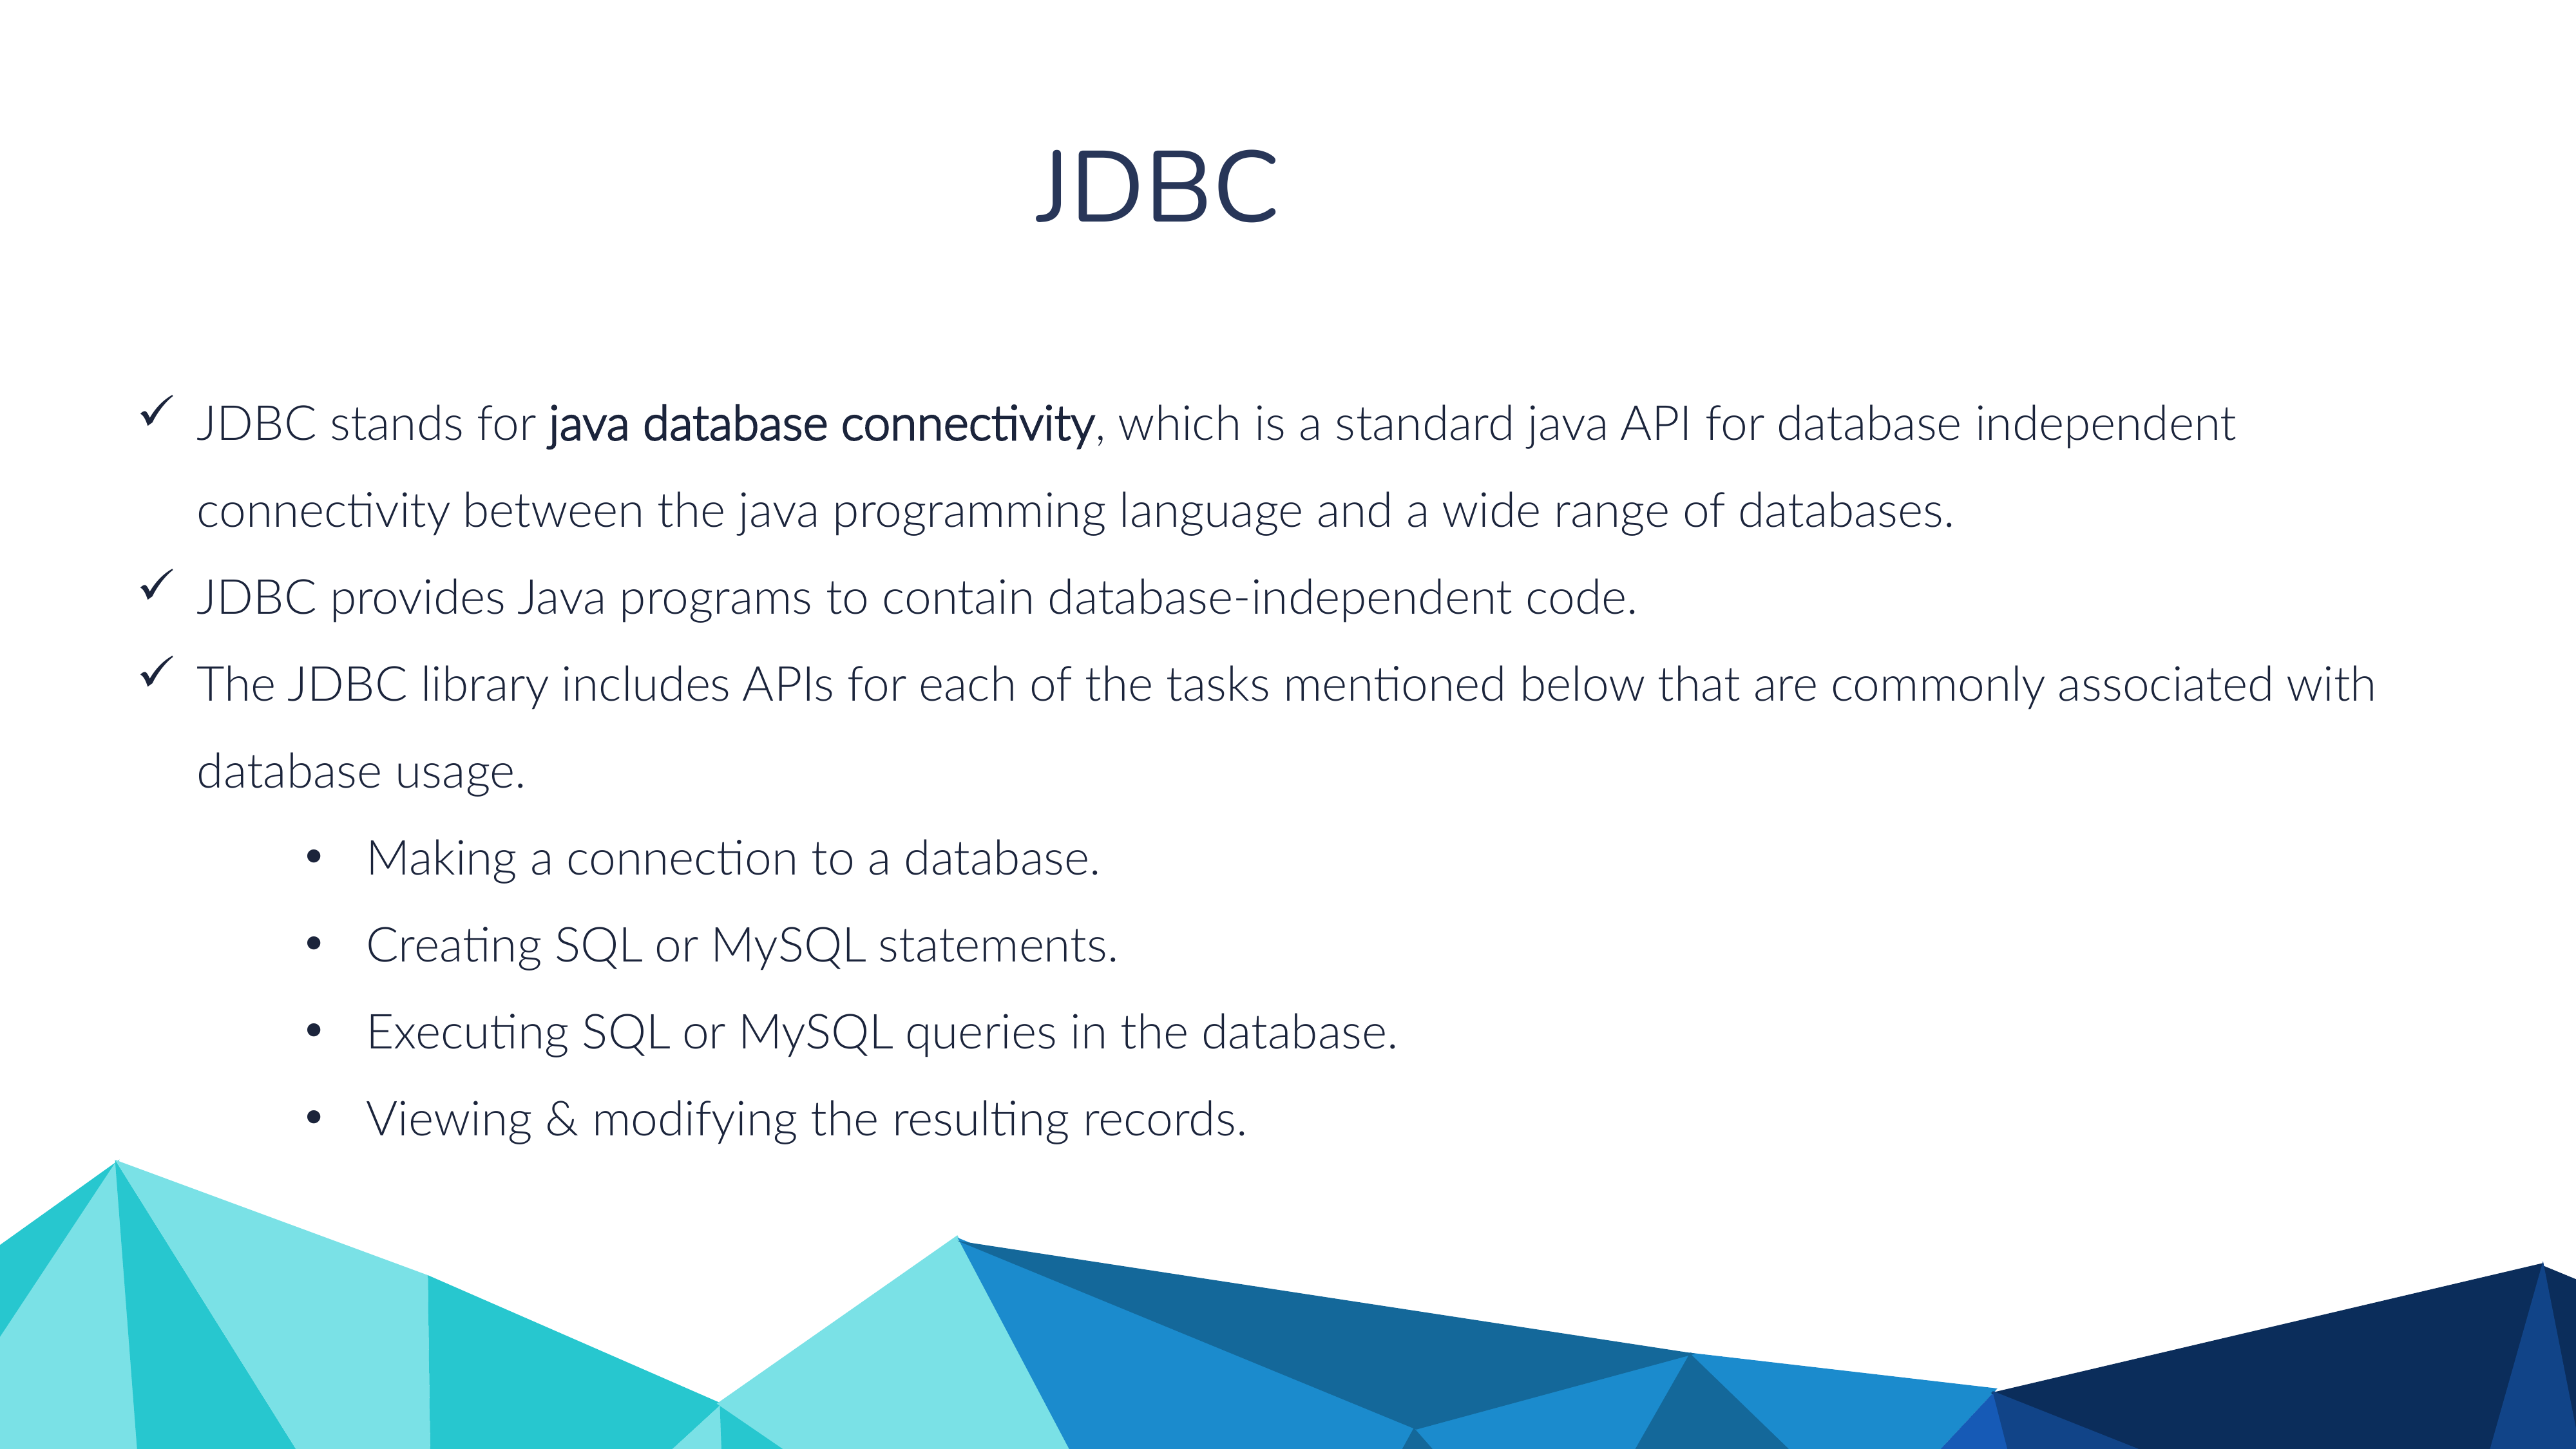

JDBC
JDBC stands for java database connectivity, which is a standard java API for database independent connectivity between the java programming language and a wide range of databases.
JDBC provides Java programs to contain database-independent code.
The JDBC library includes APIs for each of the tasks mentioned below that are commonly associated with database usage.
Making a connection to a database.
Creating SQL or MySQL statements.
Executing SQL or MySQL queries in the database.
Viewing & modifying the resulting records.